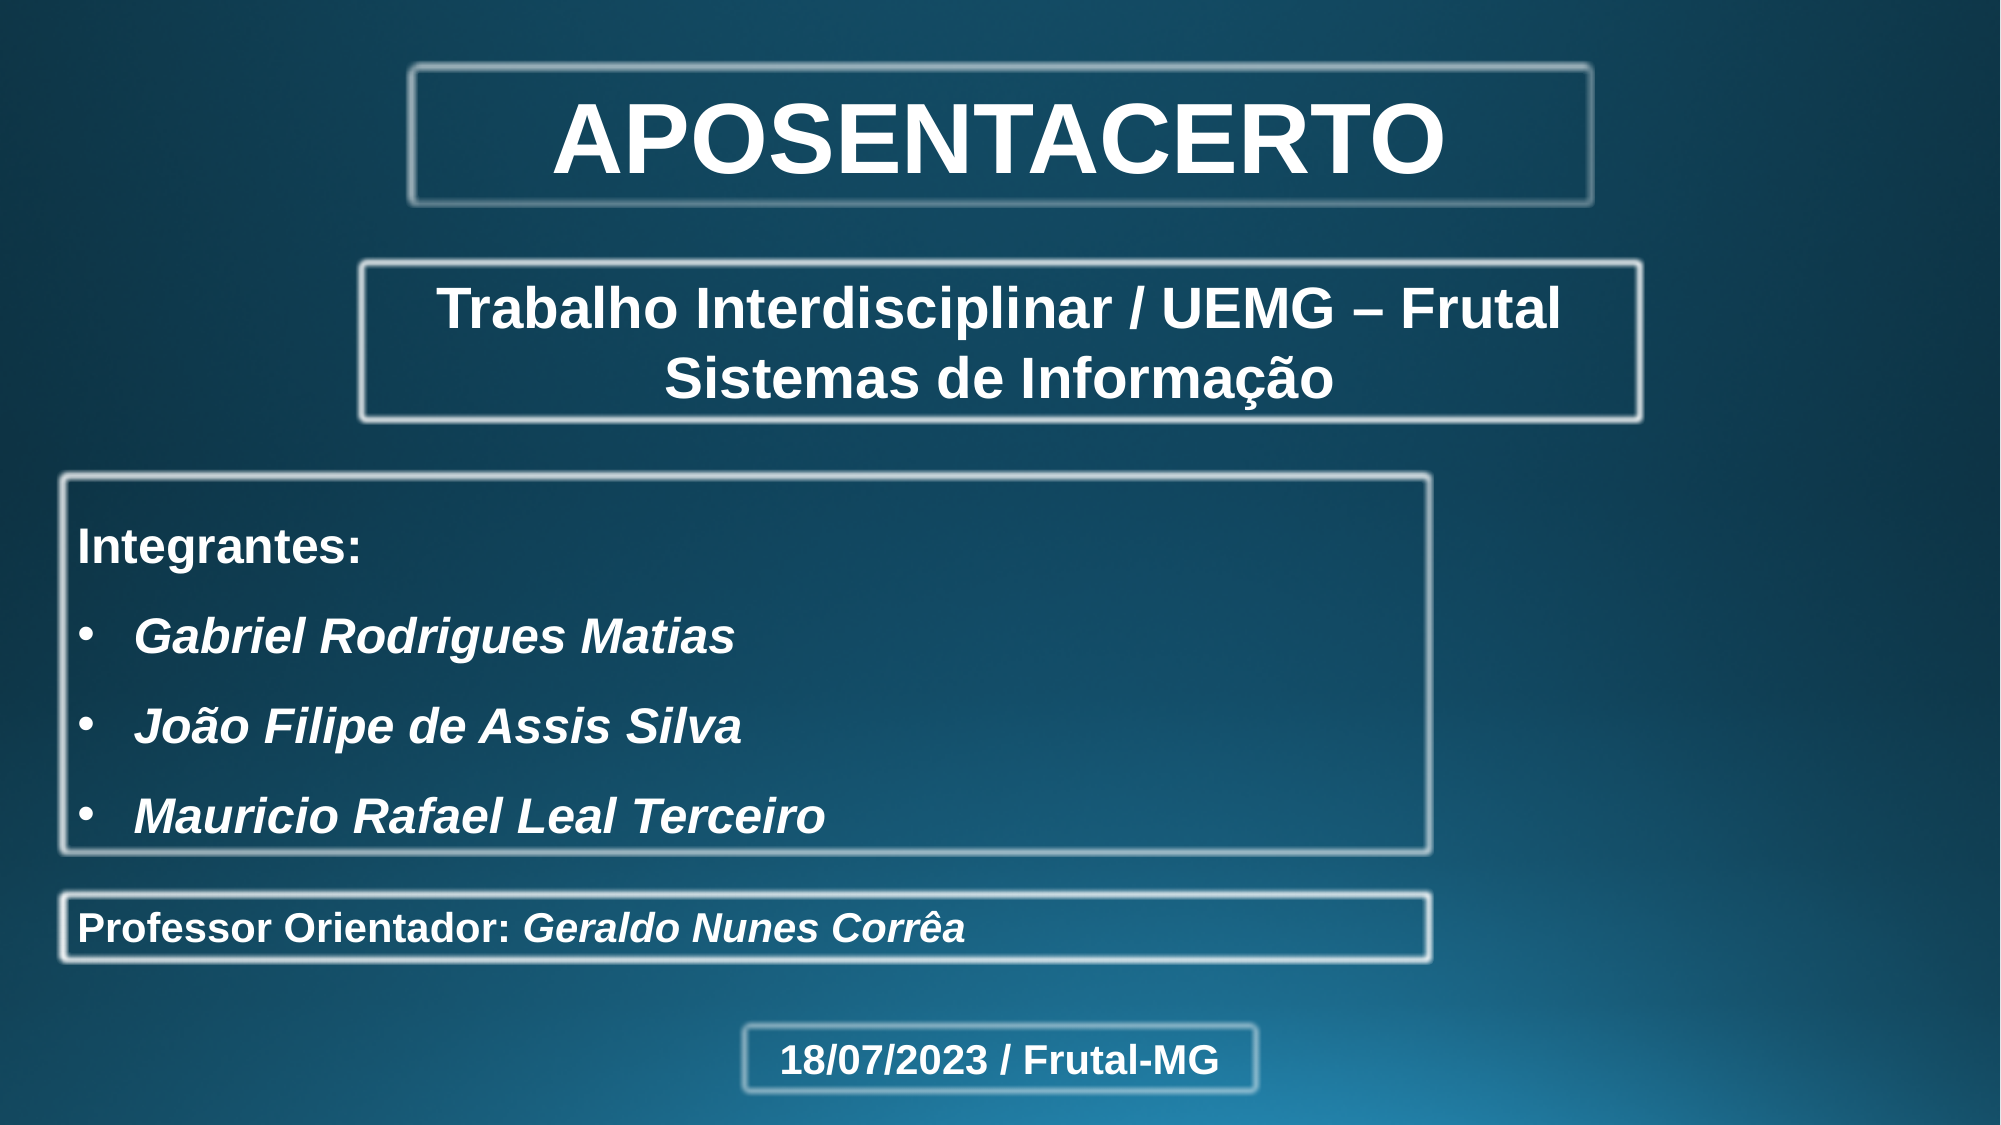

APOSENTACERTO
Trabalho Interdisciplinar / UEMG – Frutal
Sistemas de Informação
Integrantes:
Gabriel Rodrigues Matias
João Filipe de Assis Silva
Mauricio Rafael Leal Terceiro
Professor Orientador: Geraldo Nunes Corrêa
18/07/2023 / Frutal-MG